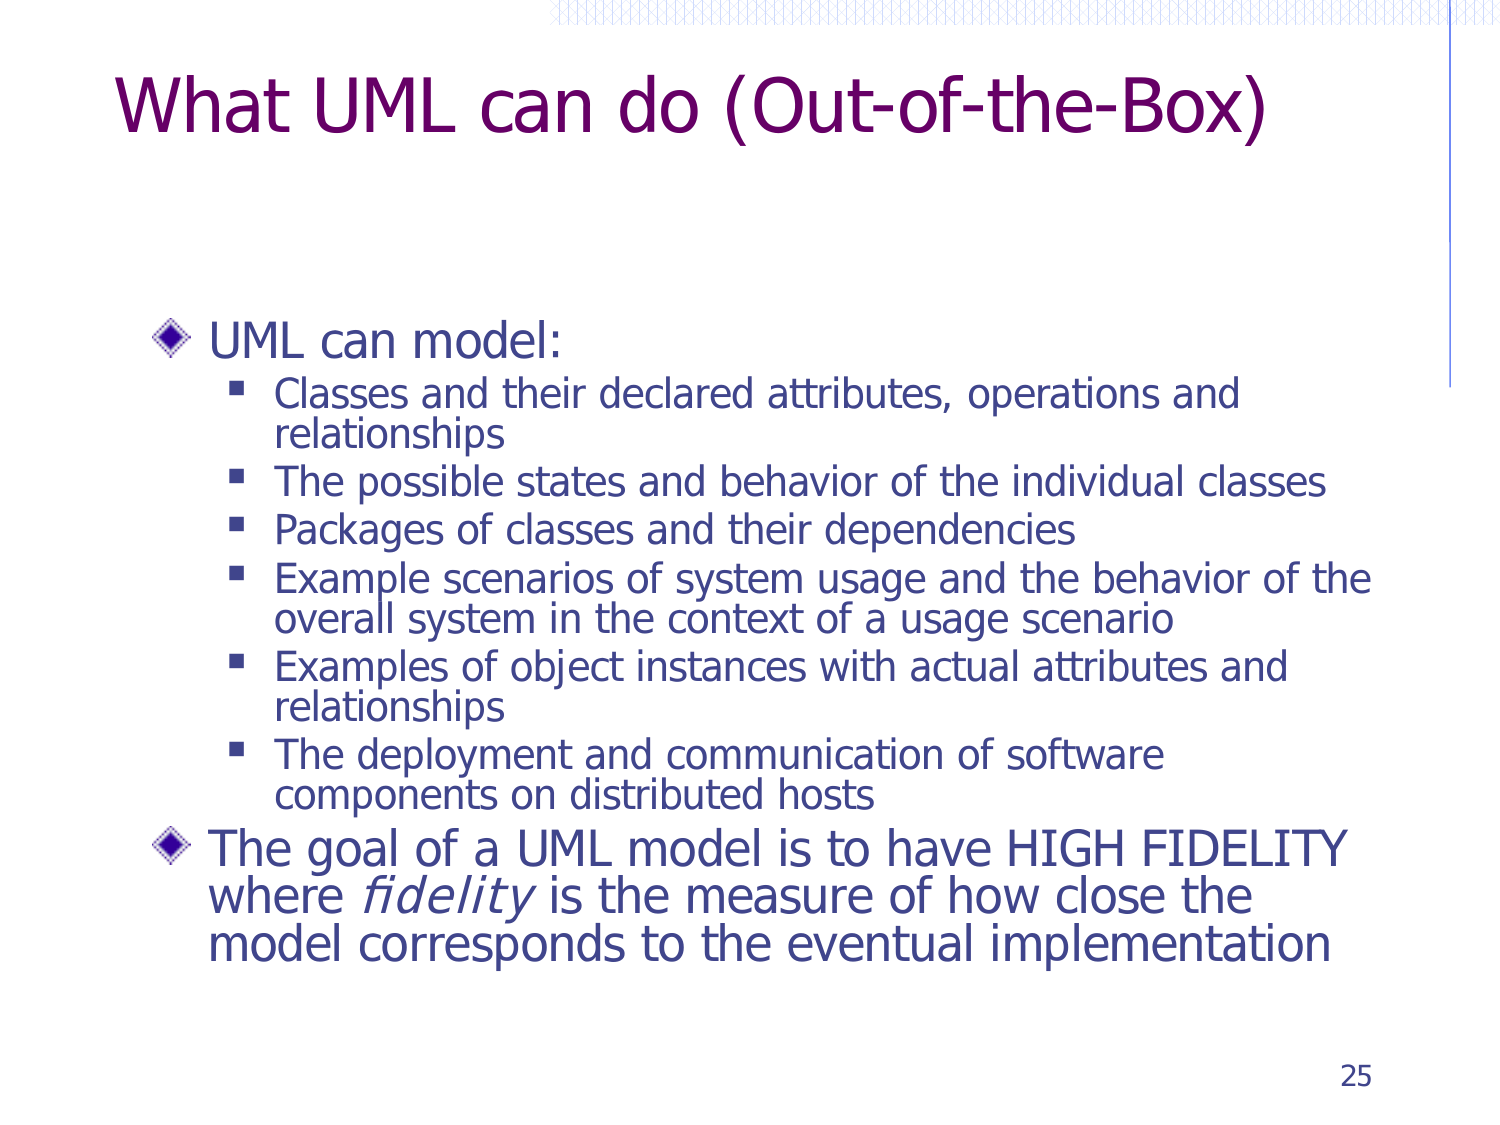

# What UML can do (Out-of-the-Box)
UML can model:
Classes and their declared attributes, operations and relationships
The possible states and behavior of the individual classes
Packages of classes and their dependencies
Example scenarios of system usage and the behavior of the overall system in the context of a usage scenario
Examples of object instances with actual attributes and relationships
The deployment and communication of software components on distributed hosts
The goal of a UML model is to have HIGH FIDELITY where fidelity is the measure of how close the model corresponds to the eventual implementation

25